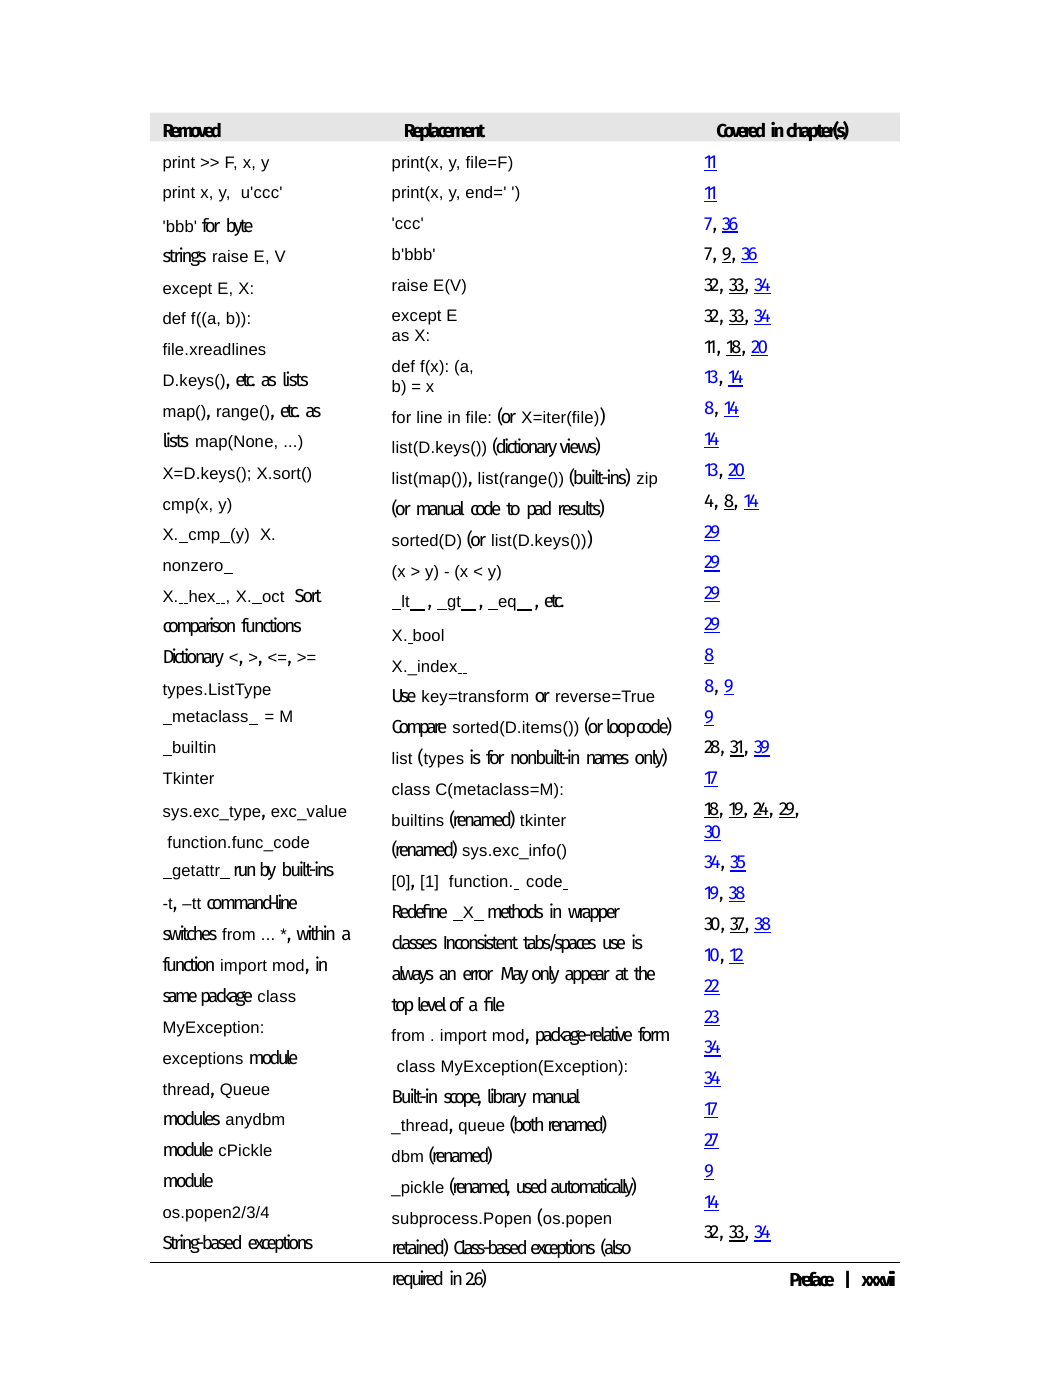

Removed	Replacement	Covered in chapter(s)
print >> F, x, y  print x, y,  u'ccc'
'bbb' for byte strings  raise E, V  except E, X:
def f((a, b)):  file.xreadlines  D.keys(), etc. as lists  map(), range(), etc. as lists  map(None, ...)
X=D.keys(); X.sort()  cmp(x, y)
X.  cmp  (y)  X. nonzero
X.  hex  , X.  oct  Sort comparison functions  Dictionary <, >, <=, >=  types.ListType
  metaclass  = M
  builtin  Tkinter
sys.exc_type, exc_value  function.func_code
  getattr  run by built-ins
-t, –tt command-line switches  from ... *, within a function  import mod, in same package  class MyException:  exceptions module
thread, Queue modules  anydbm module  cPickle module  os.popen2/3/4  String-based exceptions
print(x, y, file=F)  print(x, y, end=' ')  'ccc'
b'bbb'  raise E(V)
except E as X:
def f(x): (a, b) = x
for line in file: (or X=iter(file))  list(D.keys()) (dictionary views)  list(map()), list(range()) (built-ins)  zip (or manual code to pad results)  sorted(D) (or list(D.keys()))
(x > y) - (x < y)
  lt   ,   gt   ,   eq   , etc.
X. bool  X._index
Use key=transform or reverse=True  Compare sorted(D.items()) (or loop code)  list (types is for nonbuilt-in names only)  class C(metaclass=M):
builtins (renamed)  tkinter (renamed)  sys.exc_info()[0], [1]  function. code
Redefine   X  methods in wrapper classes  Inconsistent tabs/spaces use is always an error  May only appear at the top level of a file
from . import mod, package-relative form  class MyException(Exception):  Built-in scope, library manual
_thread, queue (both renamed)
dbm (renamed)
_pickle (renamed, used automatically)  subprocess.Popen (os.popen retained)  Class-based exceptions (also required in 2.6)
11
11
7, 36
7, 9, 36
32, 33, 34
32, 33, 34
11, 18, 20
13, 14
8, 14
14
13, 20
4, 8, 14
29
29
29
29
8
8, 9
9
28, 31, 39
17
18, 19, 24, 29, 30
34, 35
19, 38
30, 37, 38
10, 12
22
23
34
34
17
27
9
14
32, 33, 34

Preface  | xxxvii